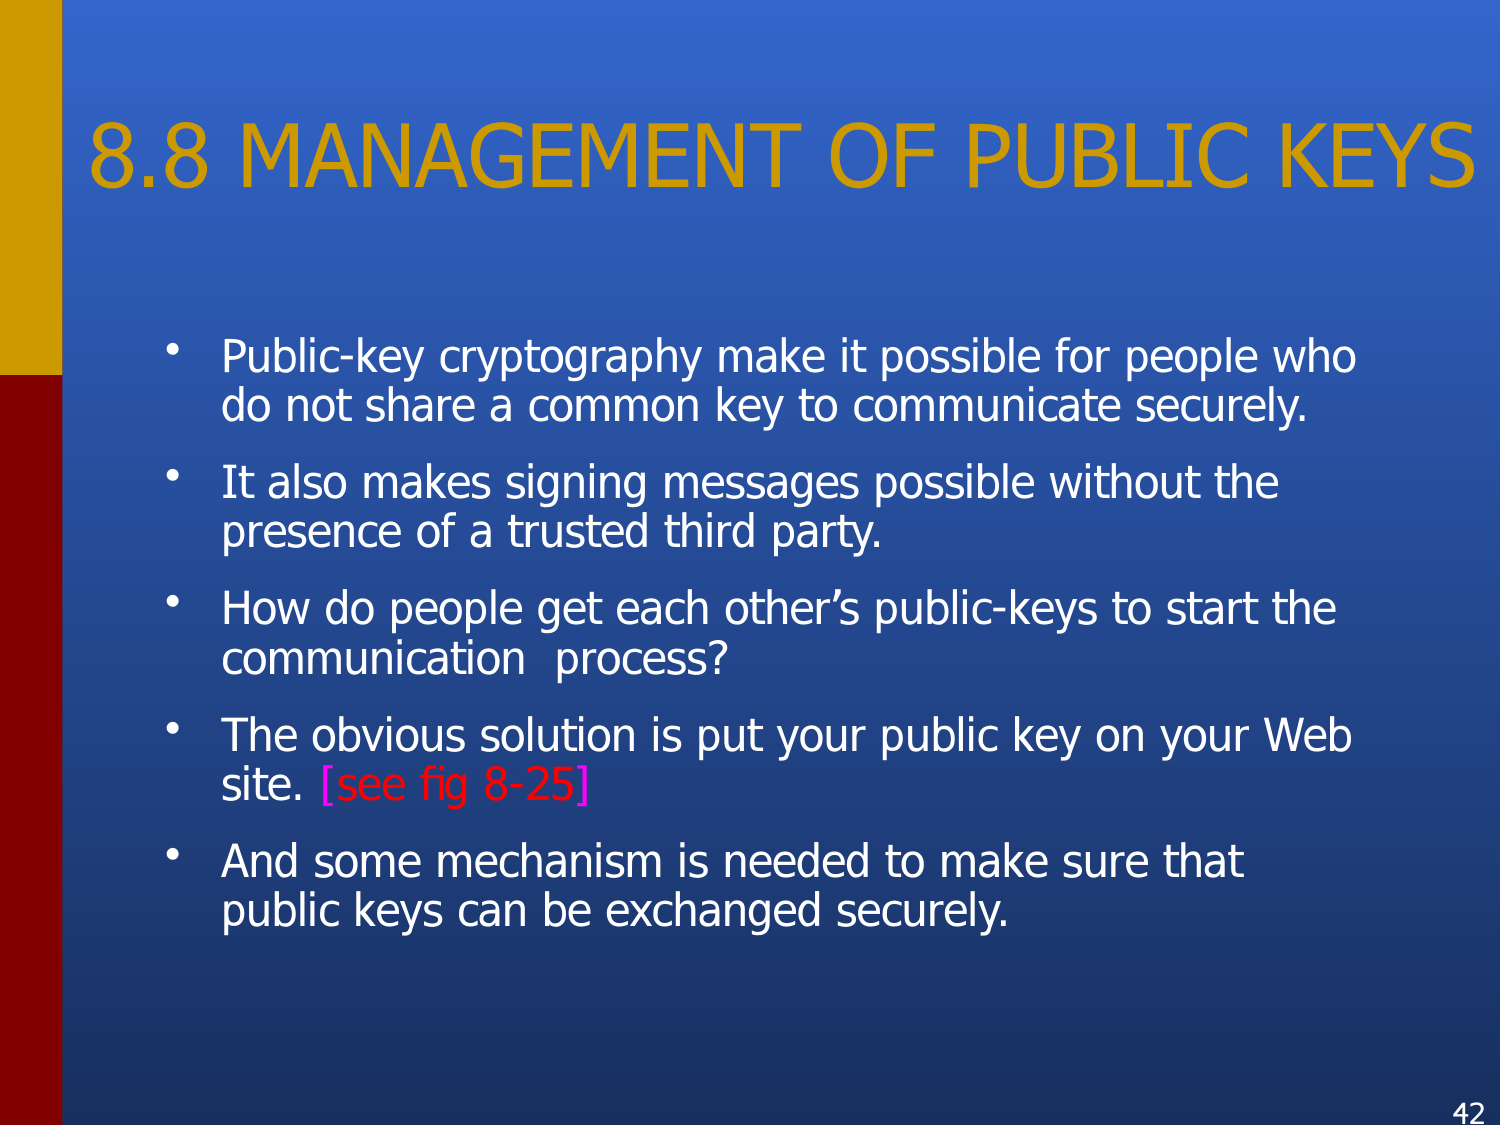

# 8.8 MANAGEMENT OF PUBLIC KEYS
Public-key cryptography make it possible for people who do not share a common key to communicate securely.
It also makes signing messages possible without the presence of a trusted third party.
How do people get each other’s public-keys to start the communication  process?
The obvious solution is put your public key on your Web site. [see fig 8-25]
And some mechanism is needed to make sure that public keys can be exchanged securely.
42